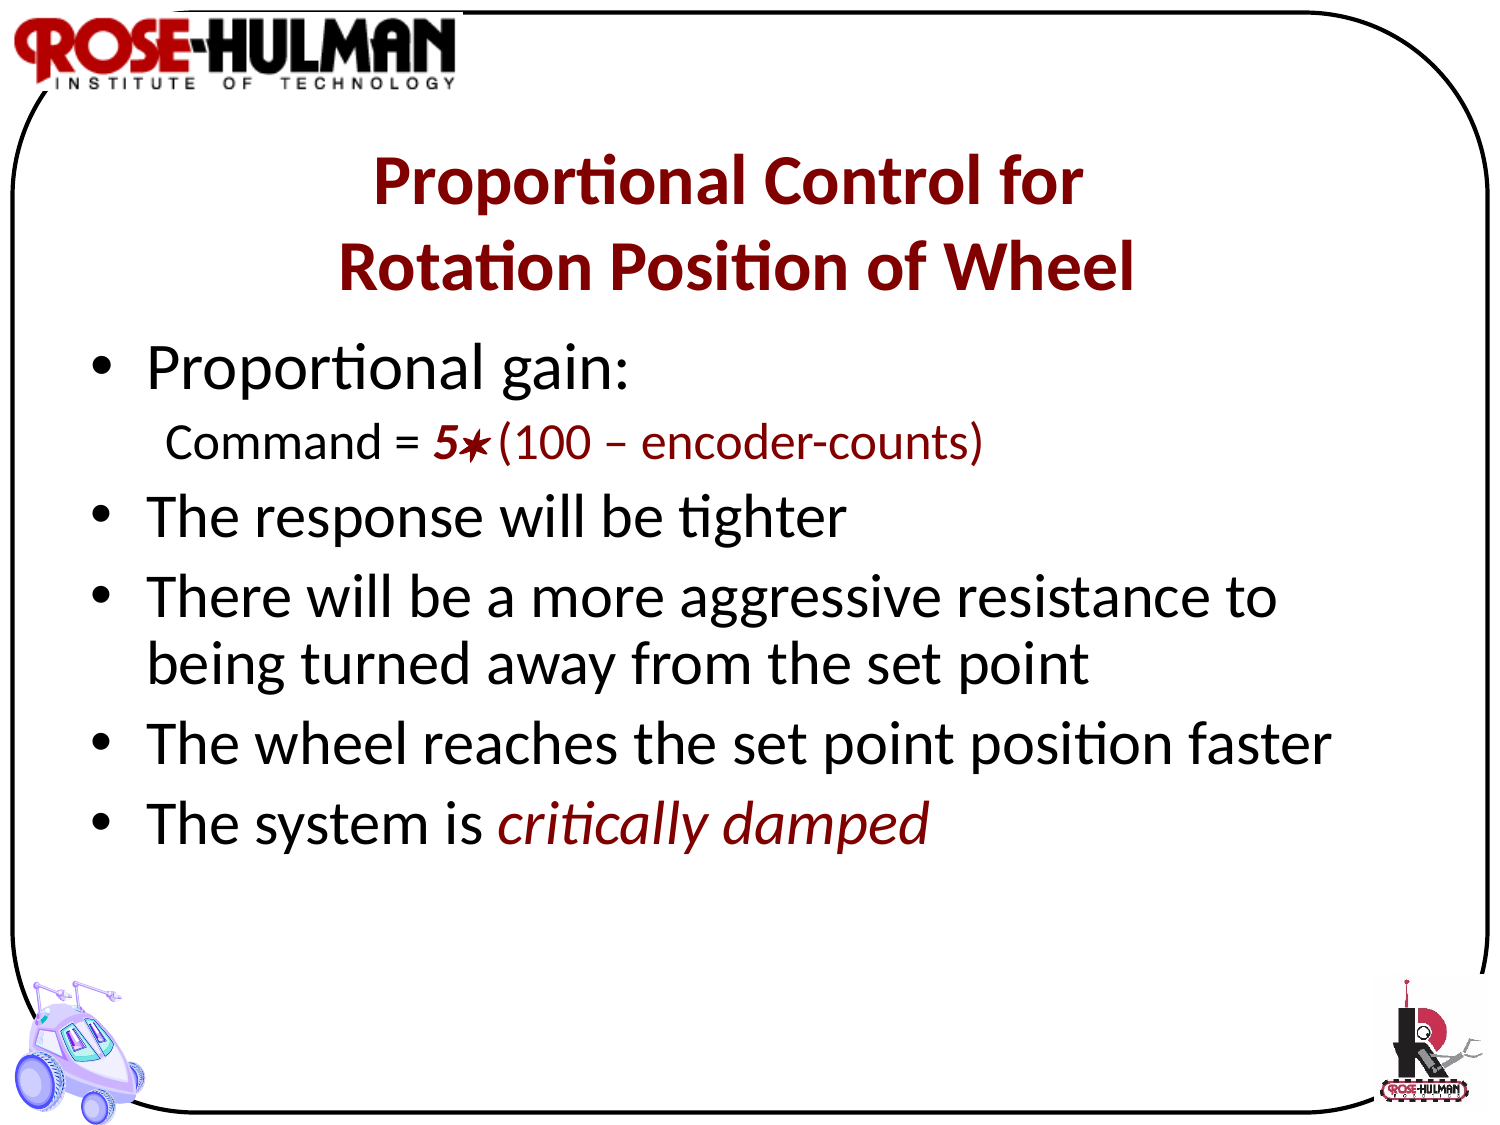

# Proportional Control for Rotation Position of Wheel
Proportional gain:
Command = 5∗ (100 – encoder-counts)
The response will be tighter
There will be a more aggressive resistance to being turned away from the set point
The wheel reaches the set point position faster
The system is critically damped